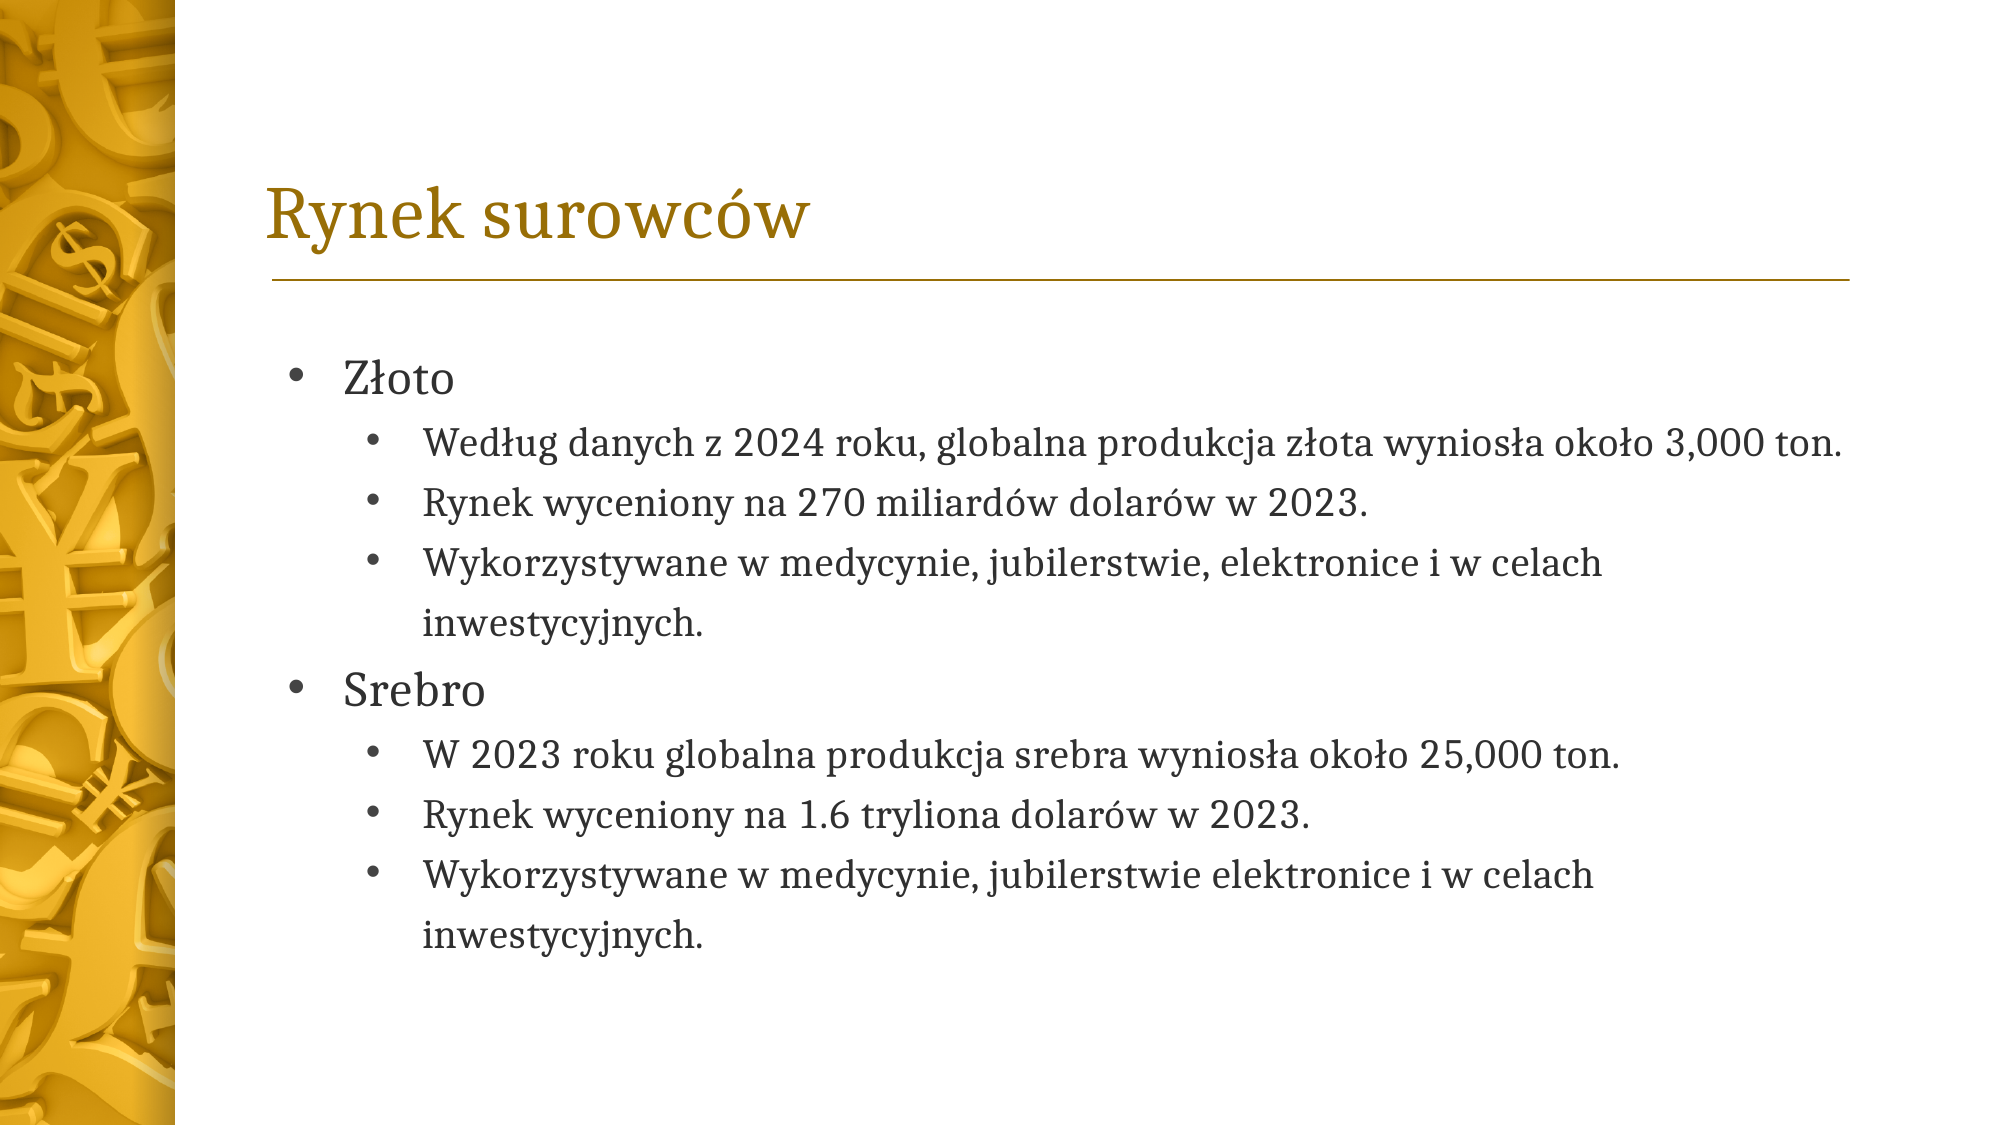

# Rynek surowców
Złoto
Według danych z 2024 roku, globalna produkcja złota wyniosła około 3,000 ton.
Rynek wyceniony na 270 miliardów dolarów w 2023.
Wykorzystywane w medycynie, jubilerstwie, elektronice i w celach inwestycyjnych.
Srebro
W 2023 roku globalna produkcja srebra wyniosła około 25,000 ton.
Rynek wyceniony na 1.6 tryliona dolarów w 2023.
Wykorzystywane w medycynie, jubilerstwie elektronice i w celach inwestycyjnych.